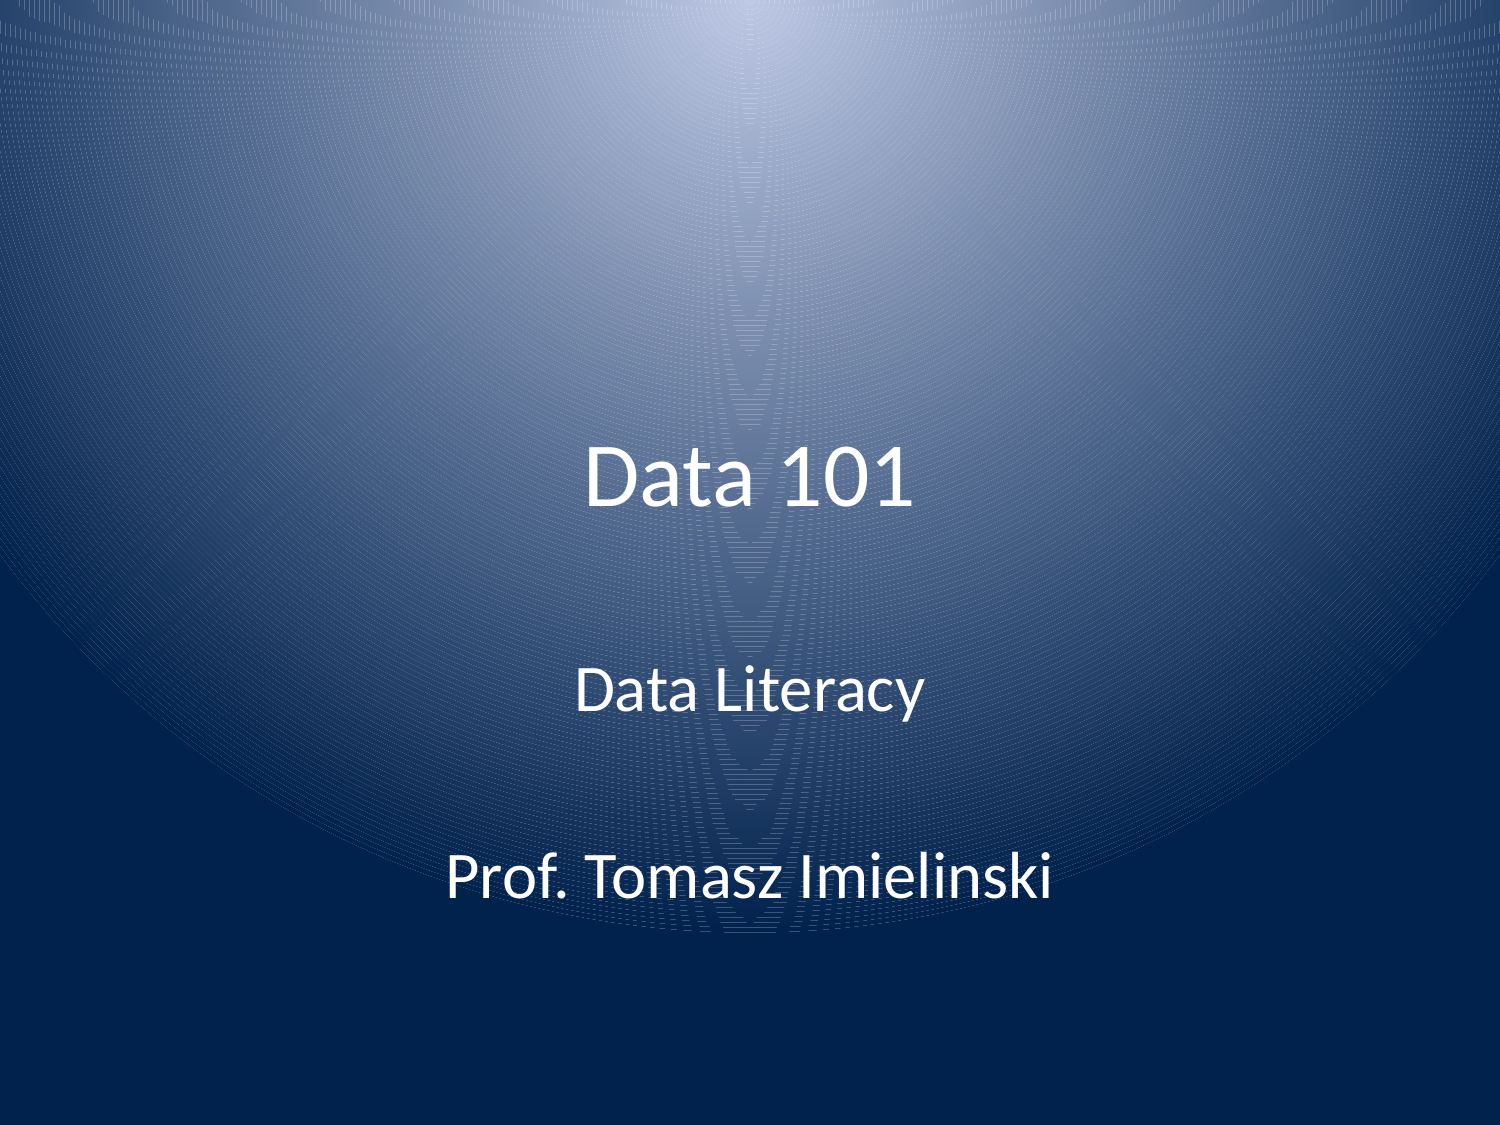

# Data 101
Data Literacy

Prof. Tomasz Imielinski